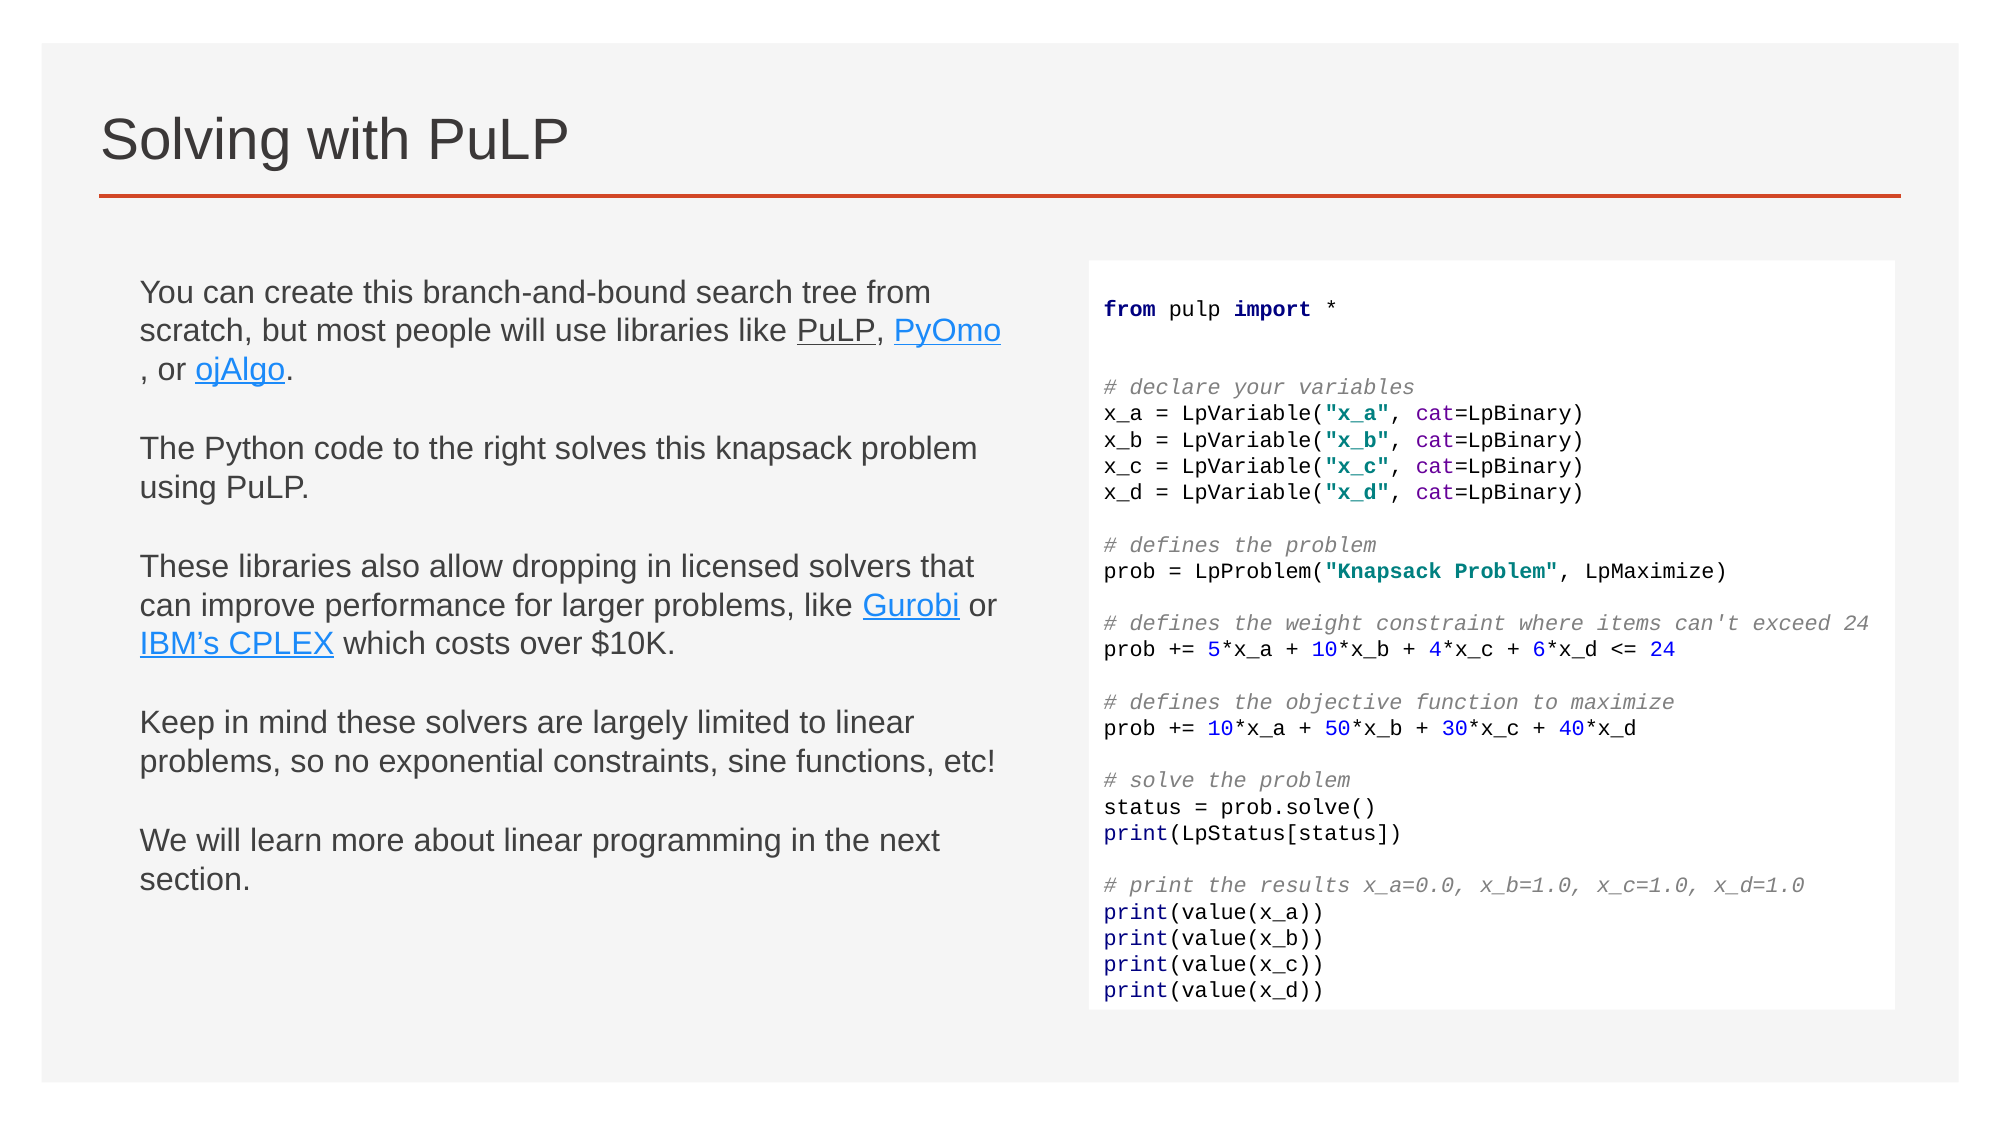

# Solving with PuLP

from pulp import *
# declare your variables
x_a = LpVariable("x_a", cat=LpBinary)
x_b = LpVariable("x_b", cat=LpBinary)
x_c = LpVariable("x_c", cat=LpBinary)
x_d = LpVariable("x_d", cat=LpBinary)
# defines the problem
prob = LpProblem("Knapsack Problem", LpMaximize)
# defines the weight constraint where items can't exceed 24
prob += 5*x_a + 10*x_b + 4*x_c + 6*x_d <= 24
# defines the objective function to maximize
prob += 10*x_a + 50*x_b + 30*x_c + 40*x_d
# solve the problem
status = prob.solve()
print(LpStatus[status])
# print the results x_a=0.0, x_b=1.0, x_c=1.0, x_d=1.0
print(value(x_a))
print(value(x_b))
print(value(x_c))
print(value(x_d))
You can create this branch-and-bound search tree from scratch, but most people will use libraries like PuLP, PyOmo, or ojAlgo.
The Python code to the right solves this knapsack problem using PuLP.
These libraries also allow dropping in licensed solvers that can improve performance for larger problems, like Gurobi or IBM’s CPLEX which costs over $10K.
Keep in mind these solvers are largely limited to linear problems, so no exponential constraints, sine functions, etc!
We will learn more about linear programming in the next section.